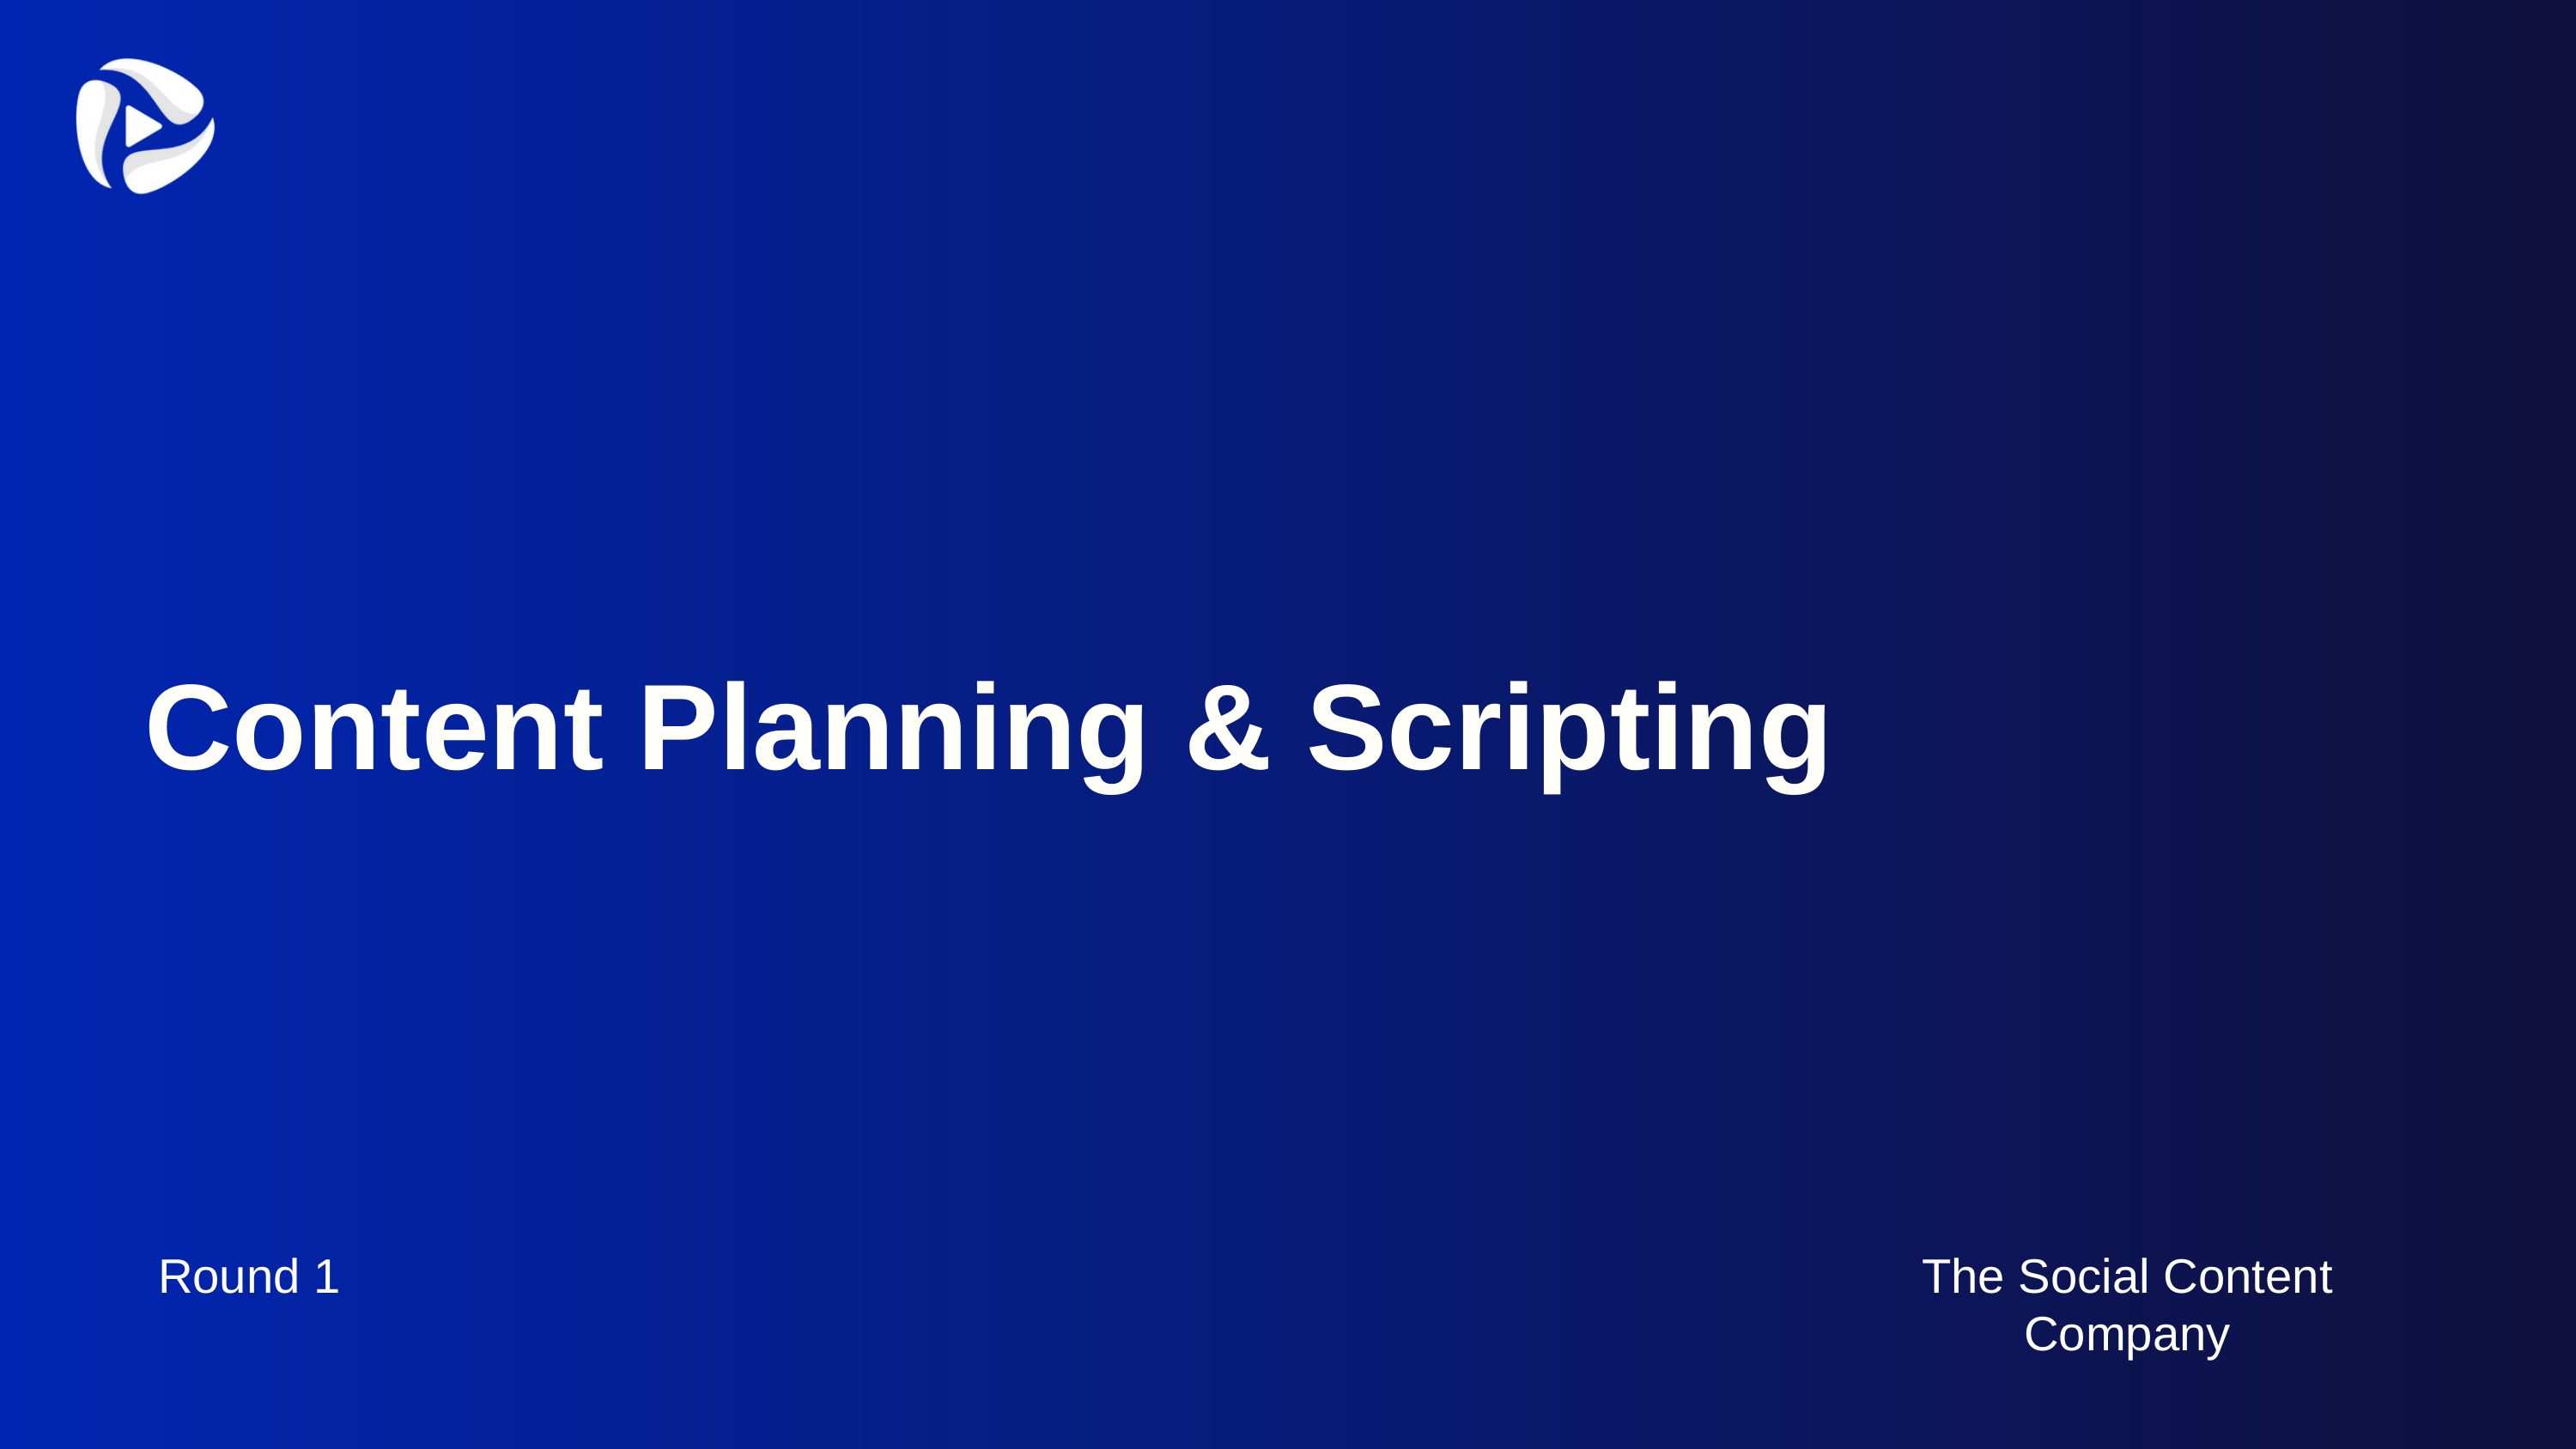

Content Planning & Scripting
Round 1
The Social Content Company